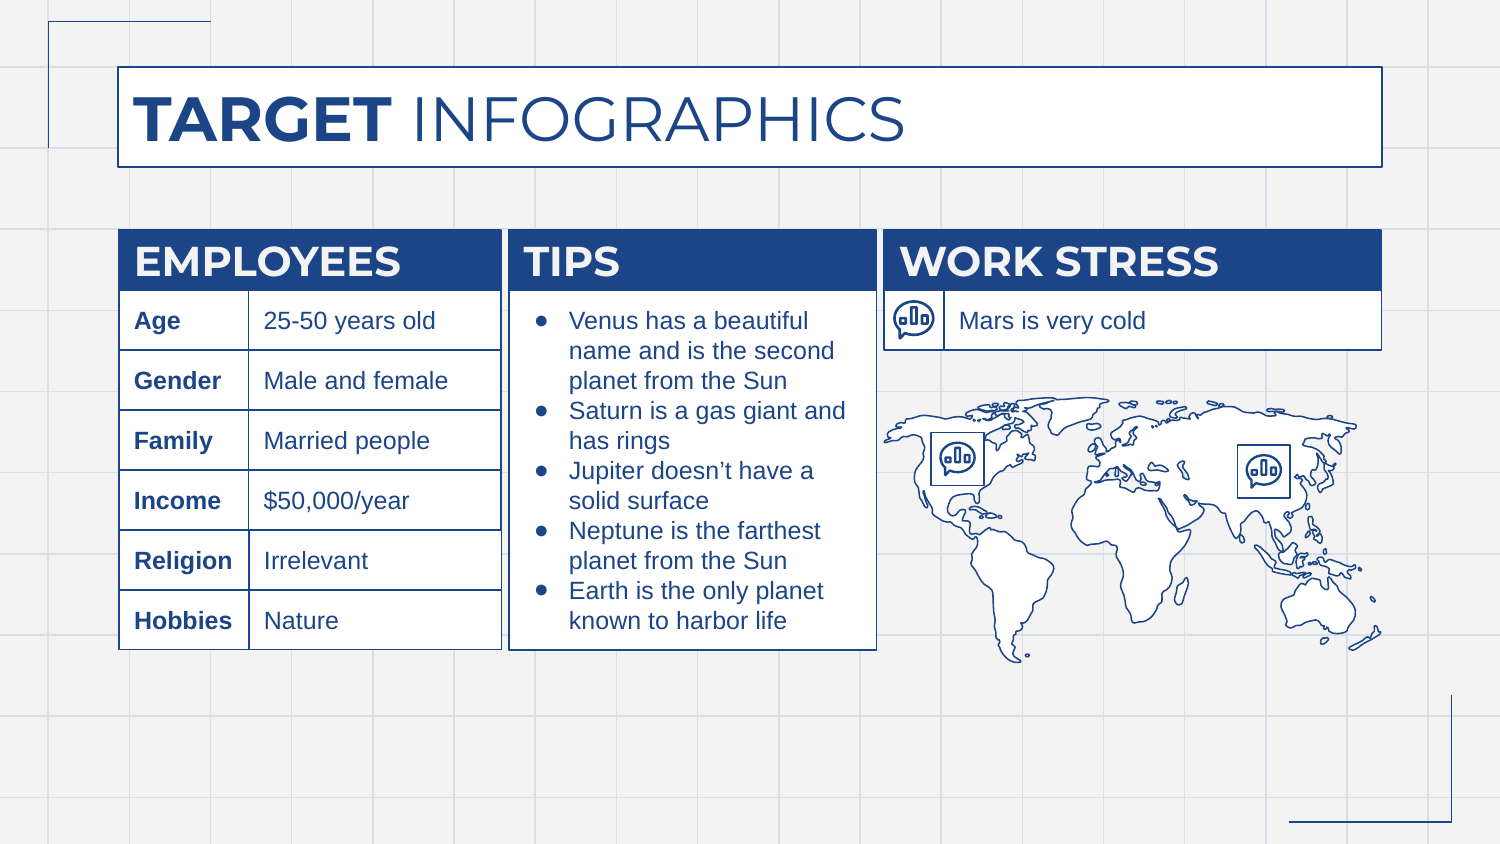

# TARGET INFOGRAPHICS
EMPLOYEES
TIPS
WORK STRESS

Mars is very cold
Venus has a beautiful name and is the second planet from the Sun
Saturn is a gas giant and has rings
Jupiter doesn’t have a solid surface
Neptune is the farthest planet from the Sun
Earth is the only planet known to harbor life
Age
25-50 years old

Gender
Male and female

Family
Married people

Income
$50,000/year
Religion
Irrelevant
Hobbies
Nature